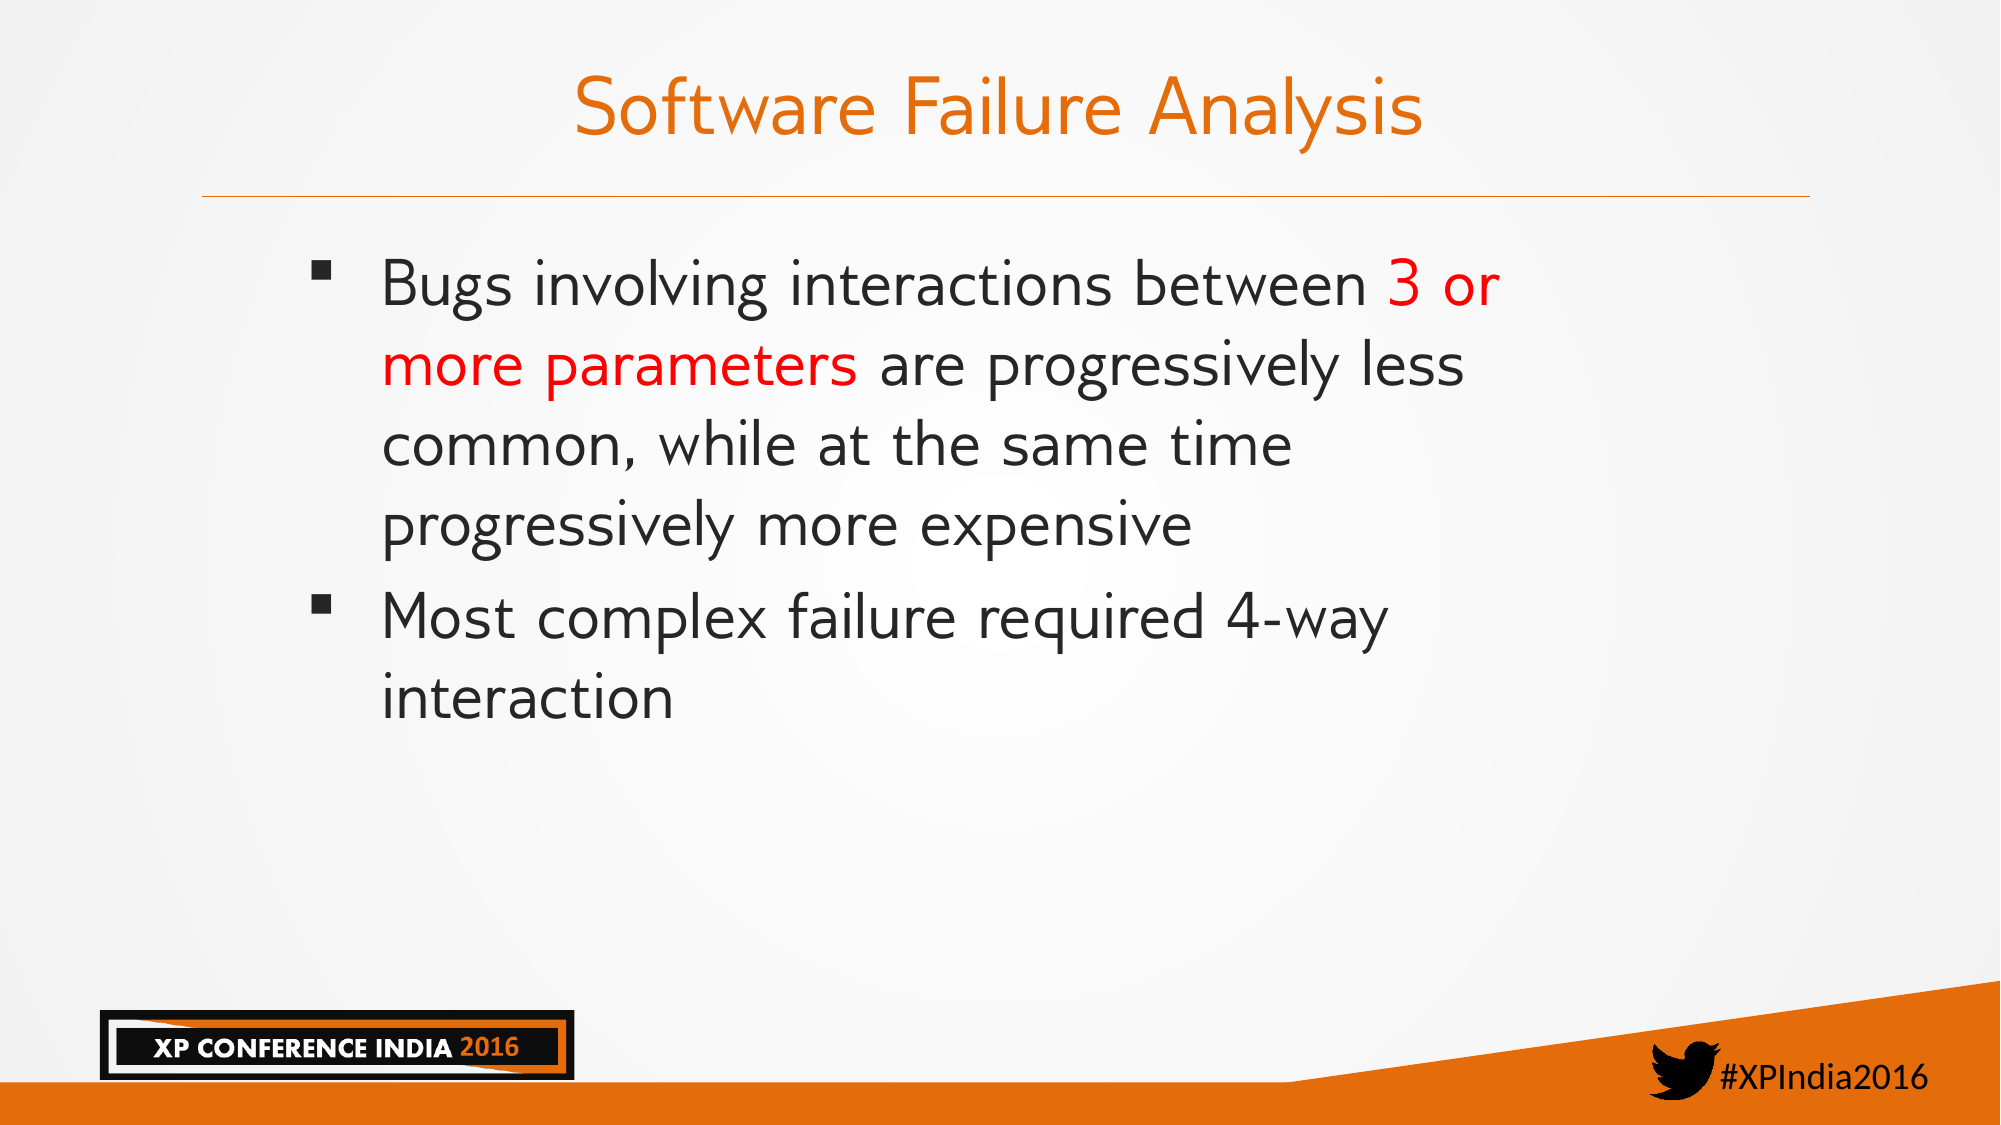

# Software Failure Analysis
Bugs involving interactions between 3 or more parameters are progressively less common, while at the same time progressively more expensive
Most complex failure required 4-way interaction